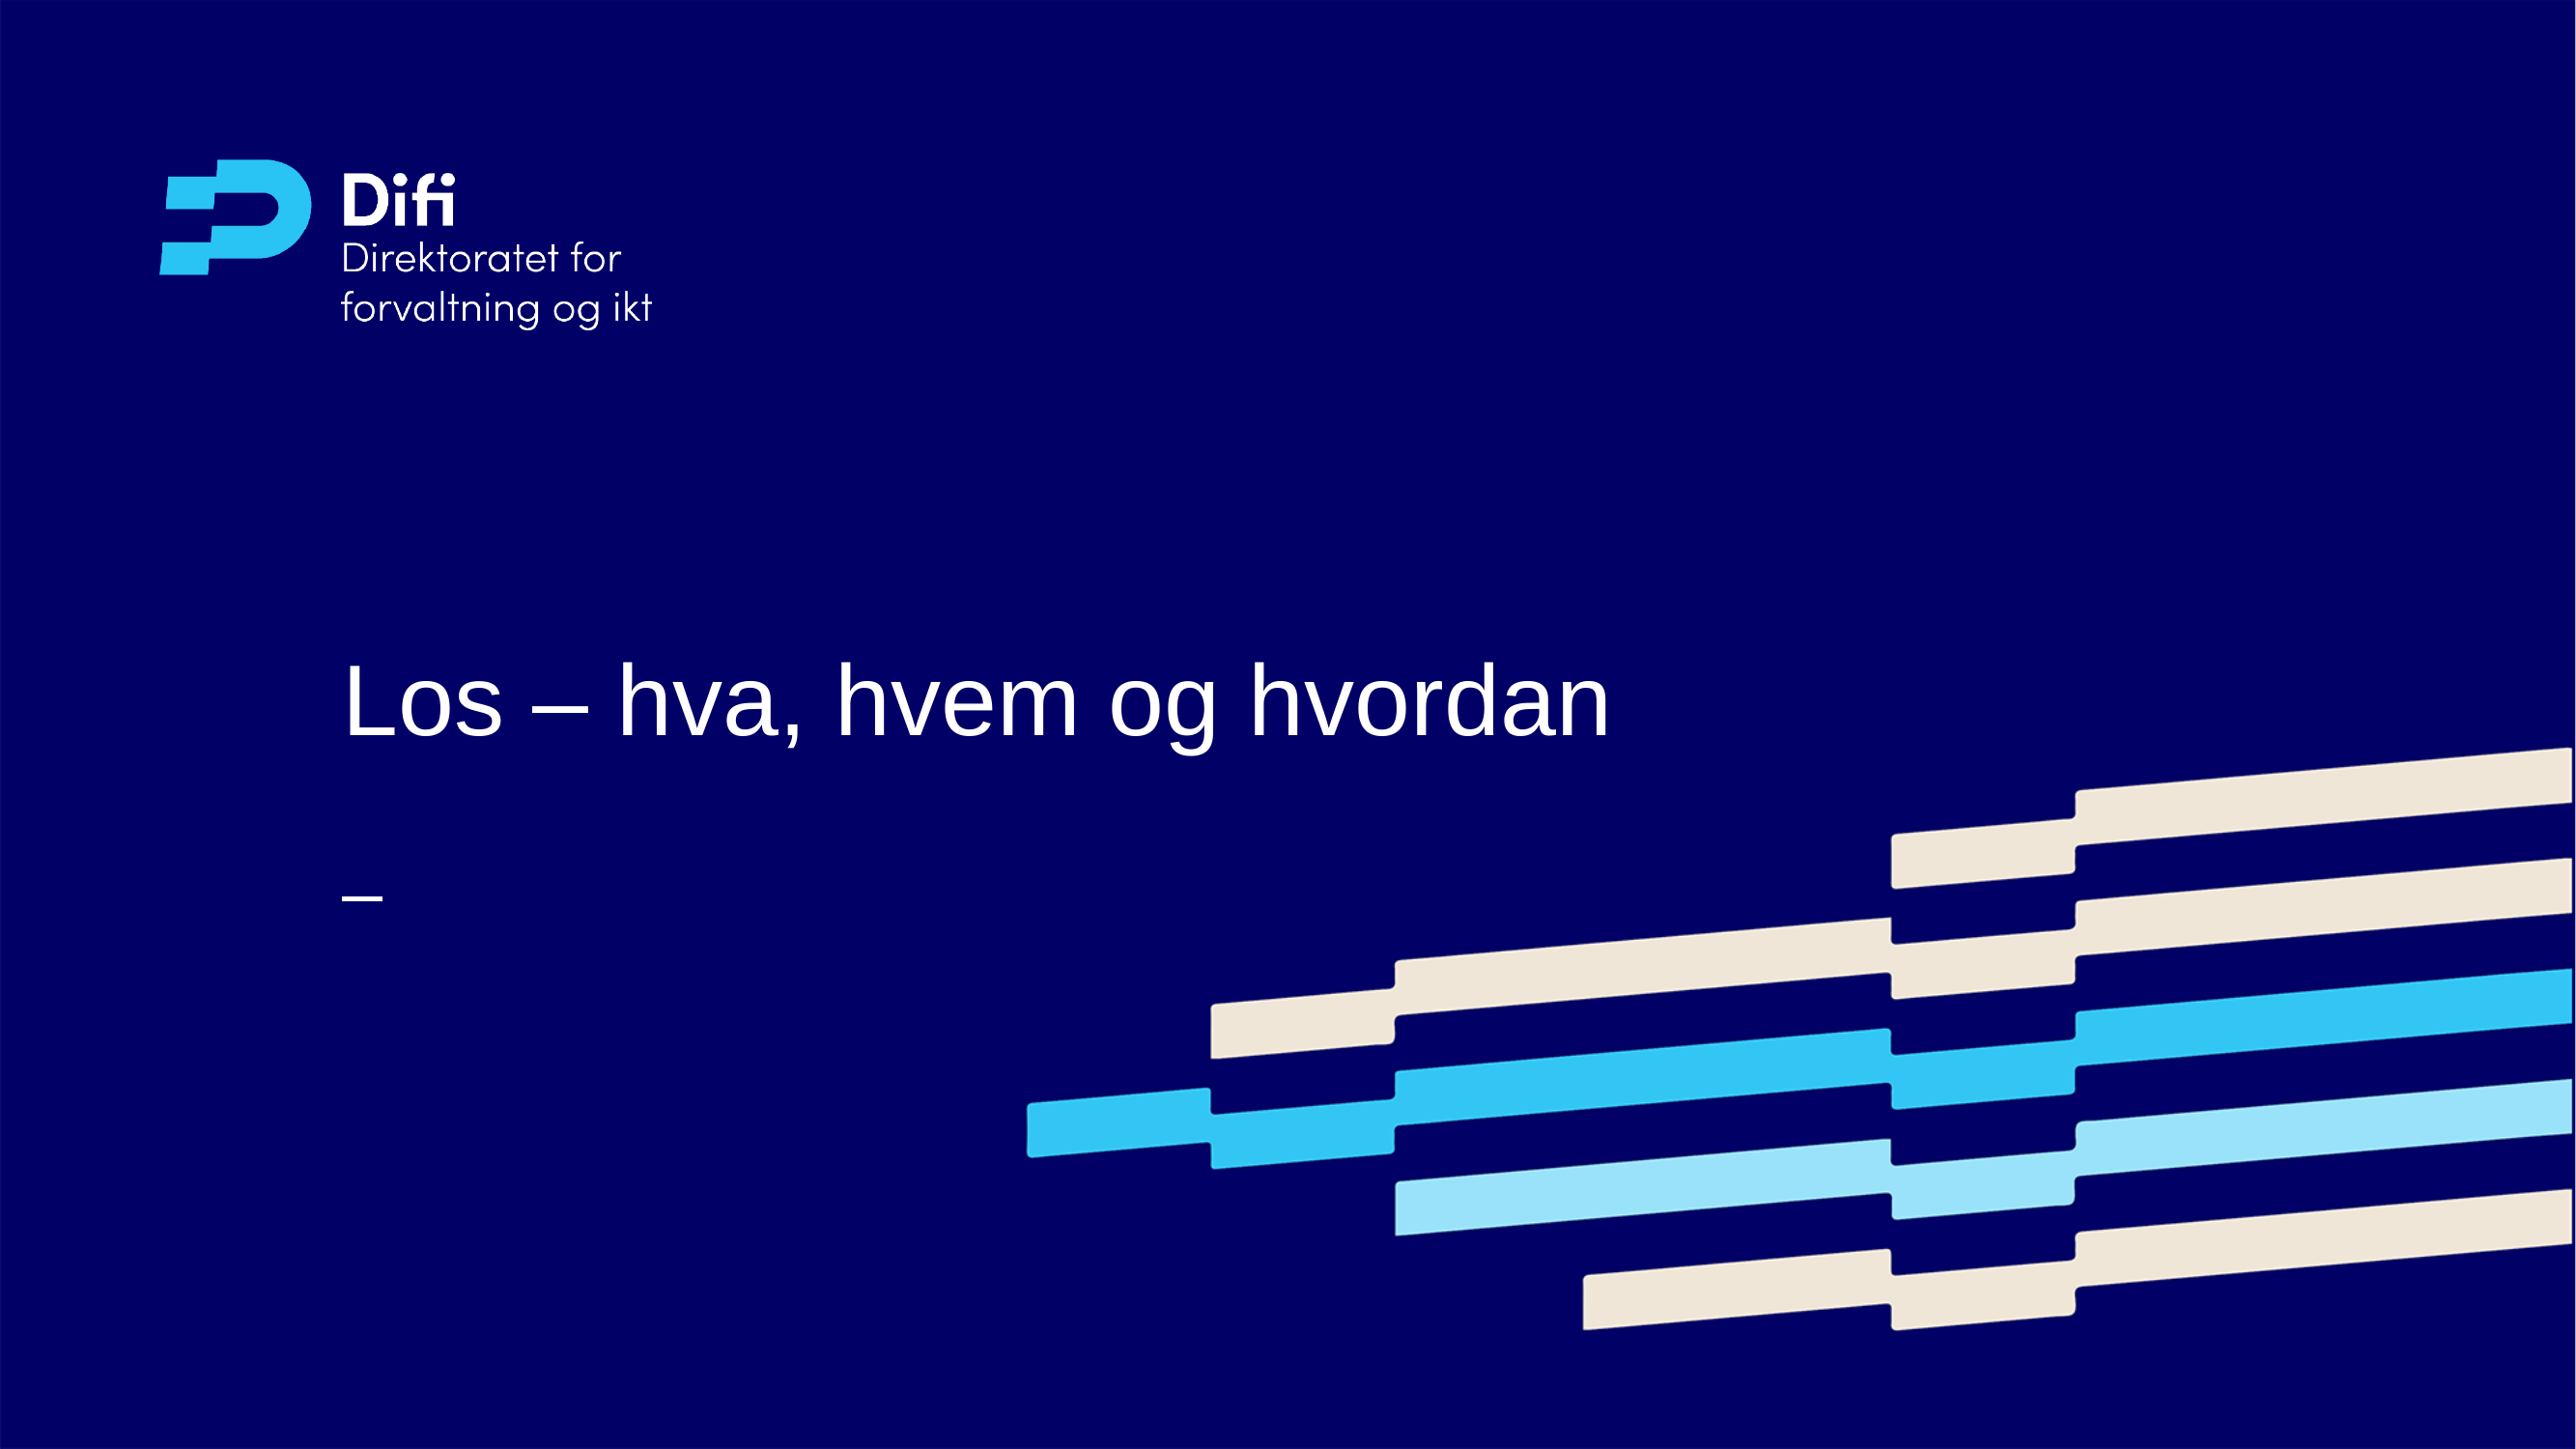

# Los – hva, hvem og hvordan